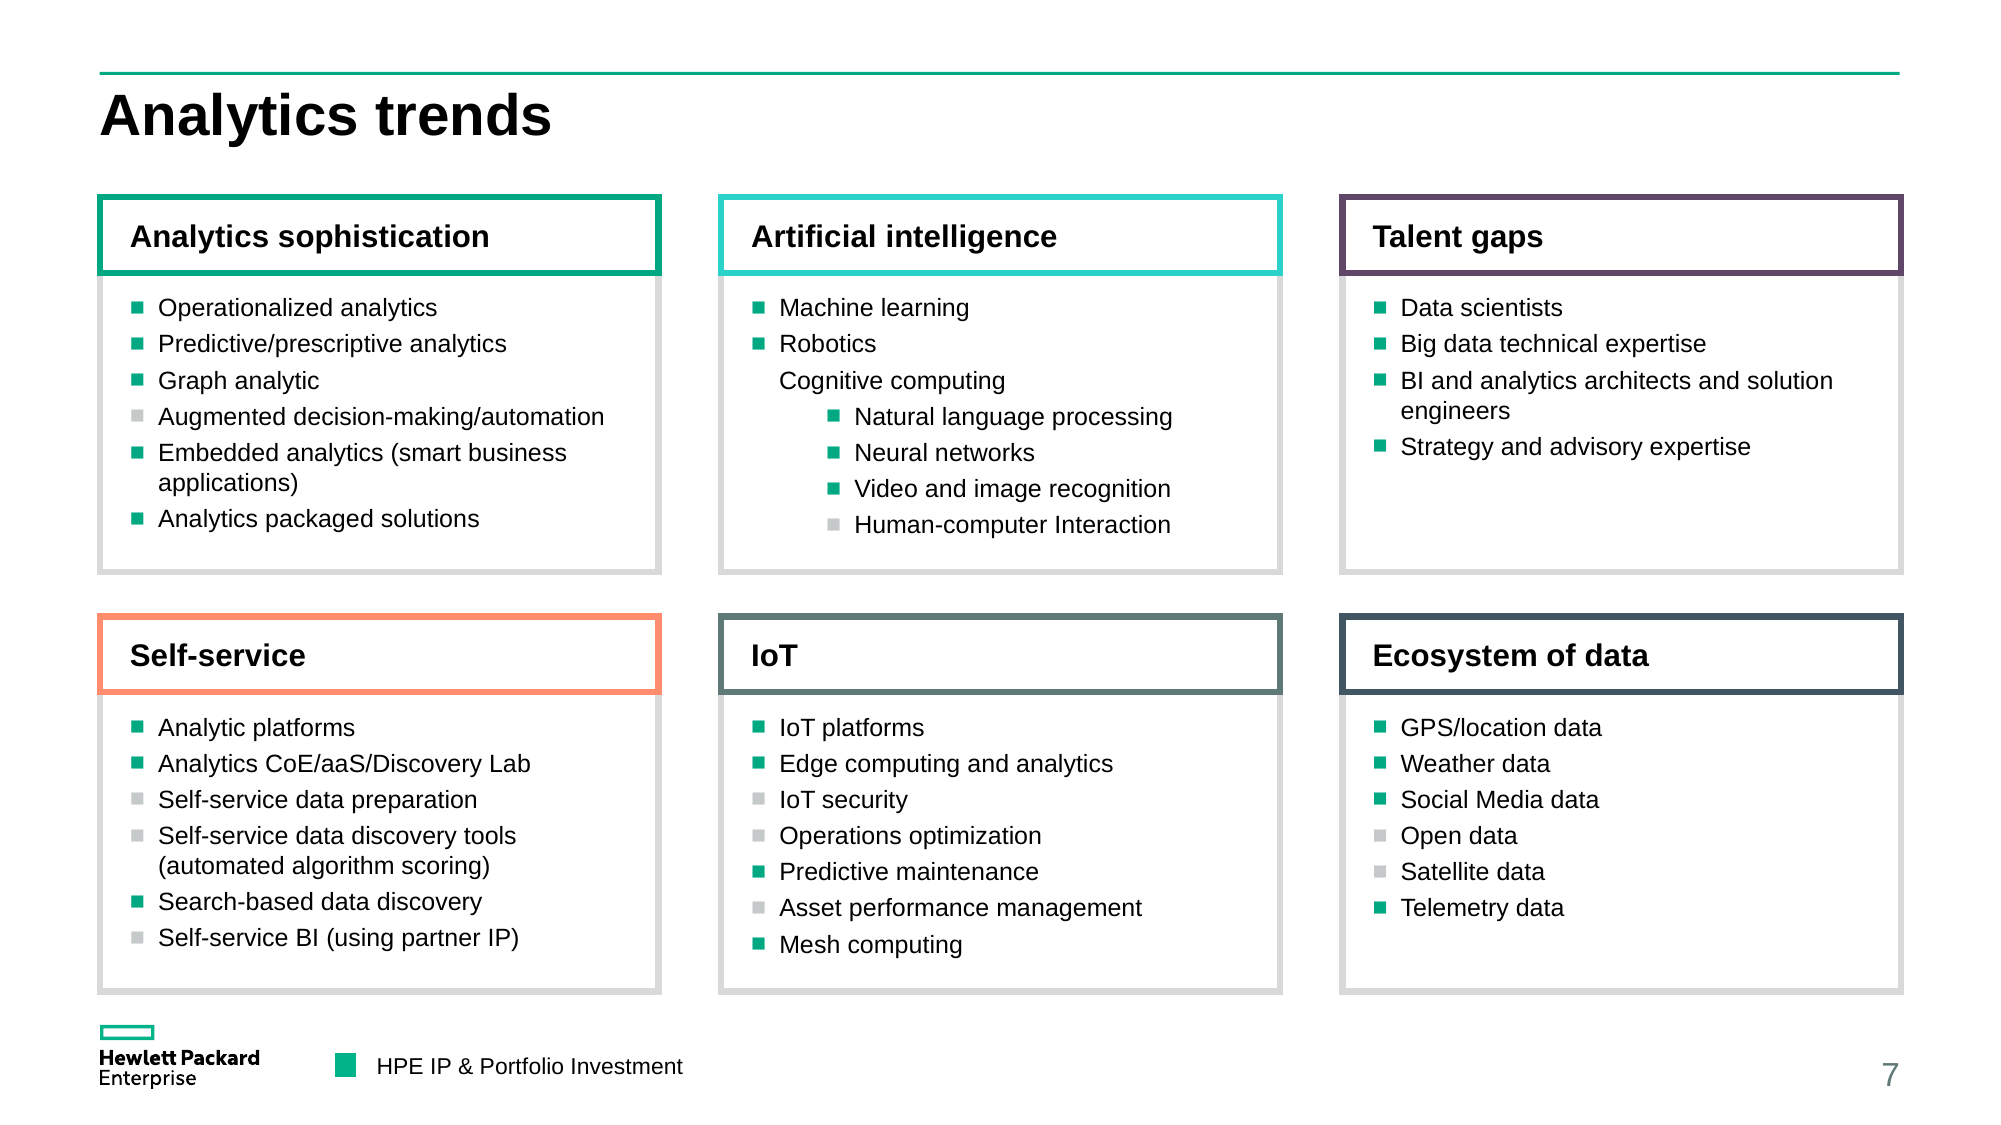

# Analytics trends
Analytics sophistication
Artificial intelligence
Talent gaps
Operationalized analytics
Predictive/prescriptive analytics
Graph analytic
Augmented decision-making/automation
Embedded analytics (smart business applications)
Analytics packaged solutions
Machine learning
Robotics
    Cognitive computing
Natural language processing
Neural networks
Video and image recognition
Human-computer Interaction
Data scientists
Big data technical expertise
BI and analytics architects and solution engineers
Strategy and advisory expertise
Self-service
IoT
Ecosystem of data
Analytic platforms
Analytics CoE/aaS/Discovery Lab
Self-service data preparation
Self-service data discovery tools (automated algorithm scoring)
Search-based data discovery
Self-service BI (using partner IP)
IoT platforms
Edge computing and analytics
IoT security
Operations optimization
Predictive maintenance
Asset performance management
Mesh computing
GPS/location data
Weather data
Social Media data
Open data
Satellite data
Telemetry data
HPE IP & Portfolio Investment

7